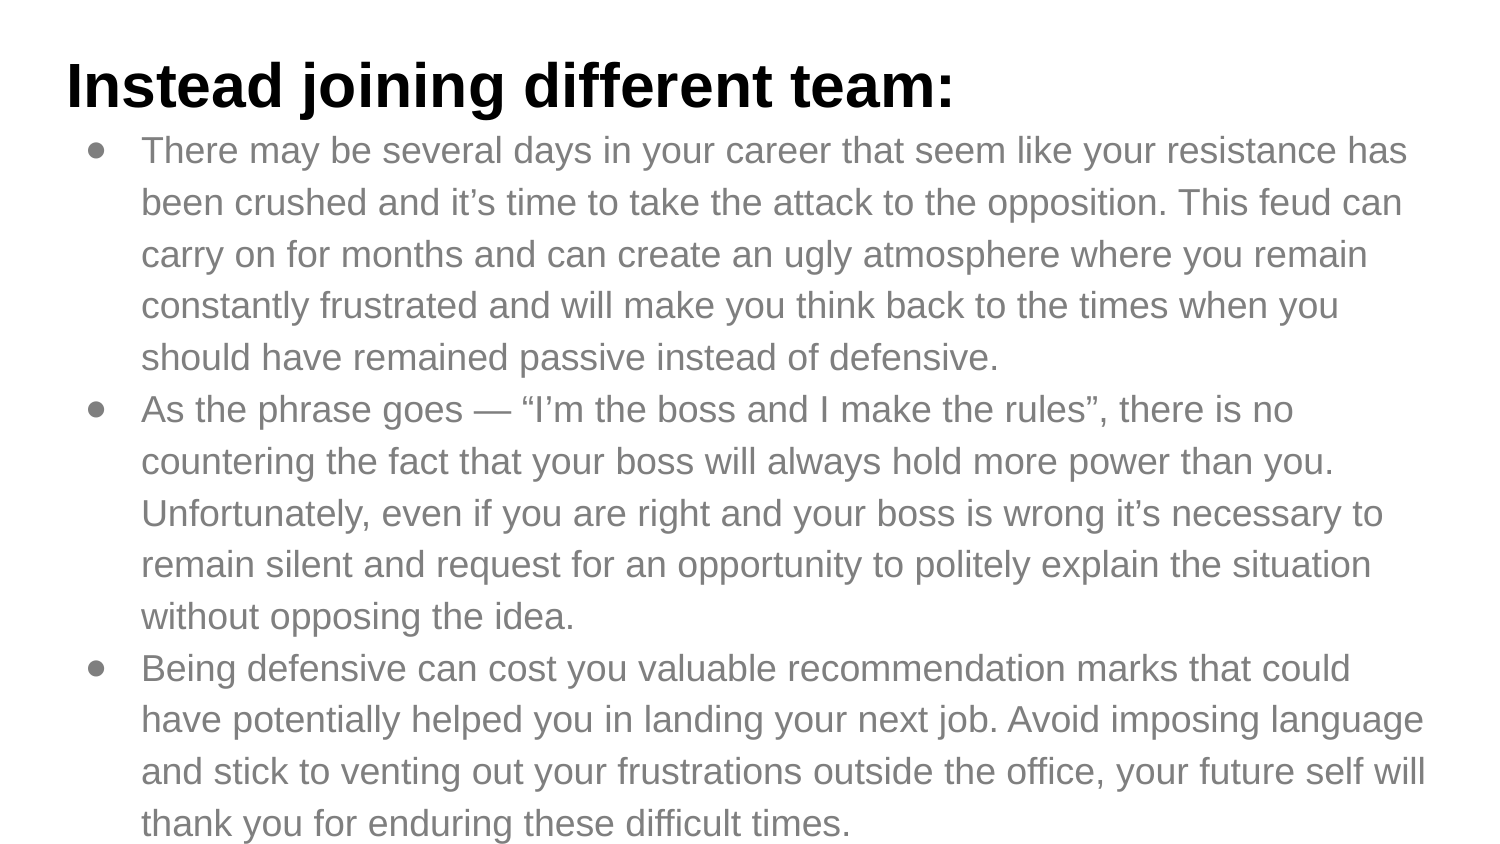

Instead joining different team:
There may be several days in your career that seem like your resistance has been crushed and it’s time to take the attack to the opposition. This feud can carry on for months and can create an ugly atmosphere where you remain constantly frustrated and will make you think back to the times when you should have remained passive instead of defensive.
As the phrase goes — “I’m the boss and I make the rules”, there is no countering the fact that your boss will always hold more power than you. Unfortunately, even if you are right and your boss is wrong it’s necessary to remain silent and request for an opportunity to politely explain the situation without opposing the idea.
Being defensive can cost you valuable recommendation marks that could have potentially helped you in landing your next job. Avoid imposing language and stick to venting out your frustrations outside the office, your future self will thank you for enduring these difficult times.